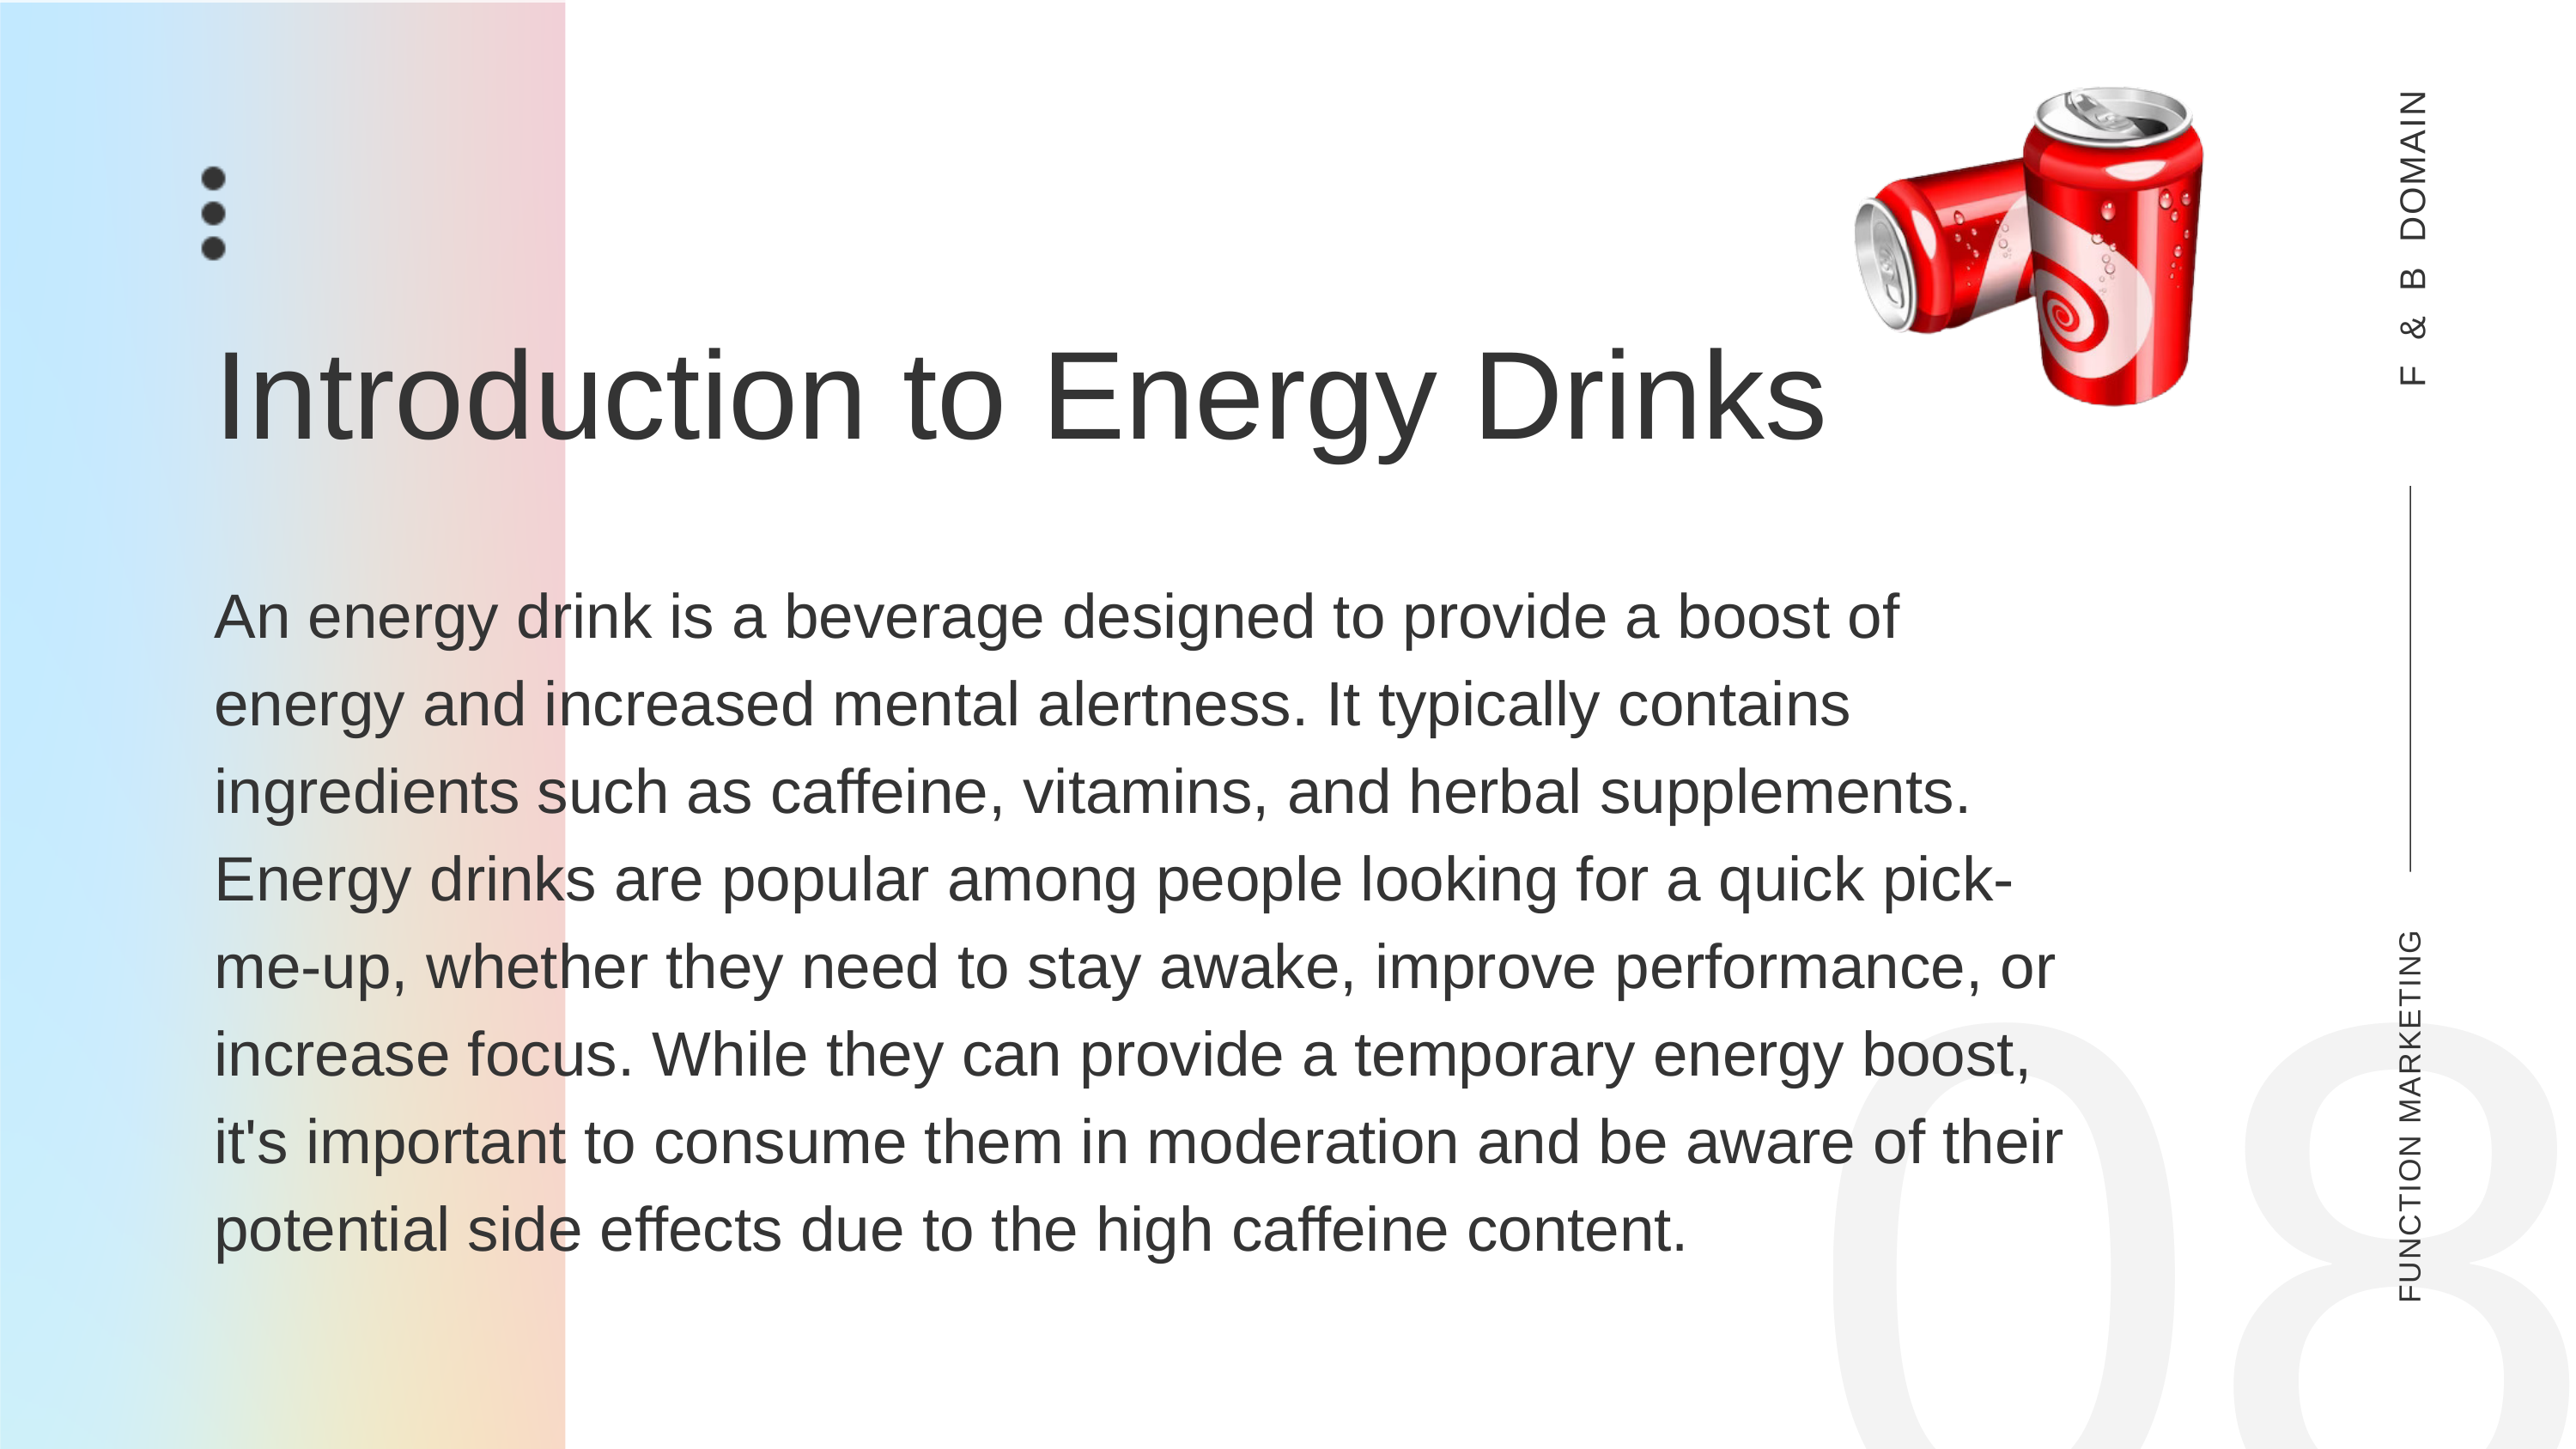

F  &  B  DOMAIN
Introduction to Energy Drinks
An energy drink is a beverage designed to provide a boost of energy and increased mental alertness. It typically contains ingredients such as caffeine, vitamins, and herbal supplements. Energy drinks are popular among people looking for a quick pick-me-up, whether they need to stay awake, improve performance, or increase focus. While they can provide a temporary energy boost, it's important to consume them in moderation and be aware of their potential side effects due to the high caffeine content.

08
FUNCTION MARKETING